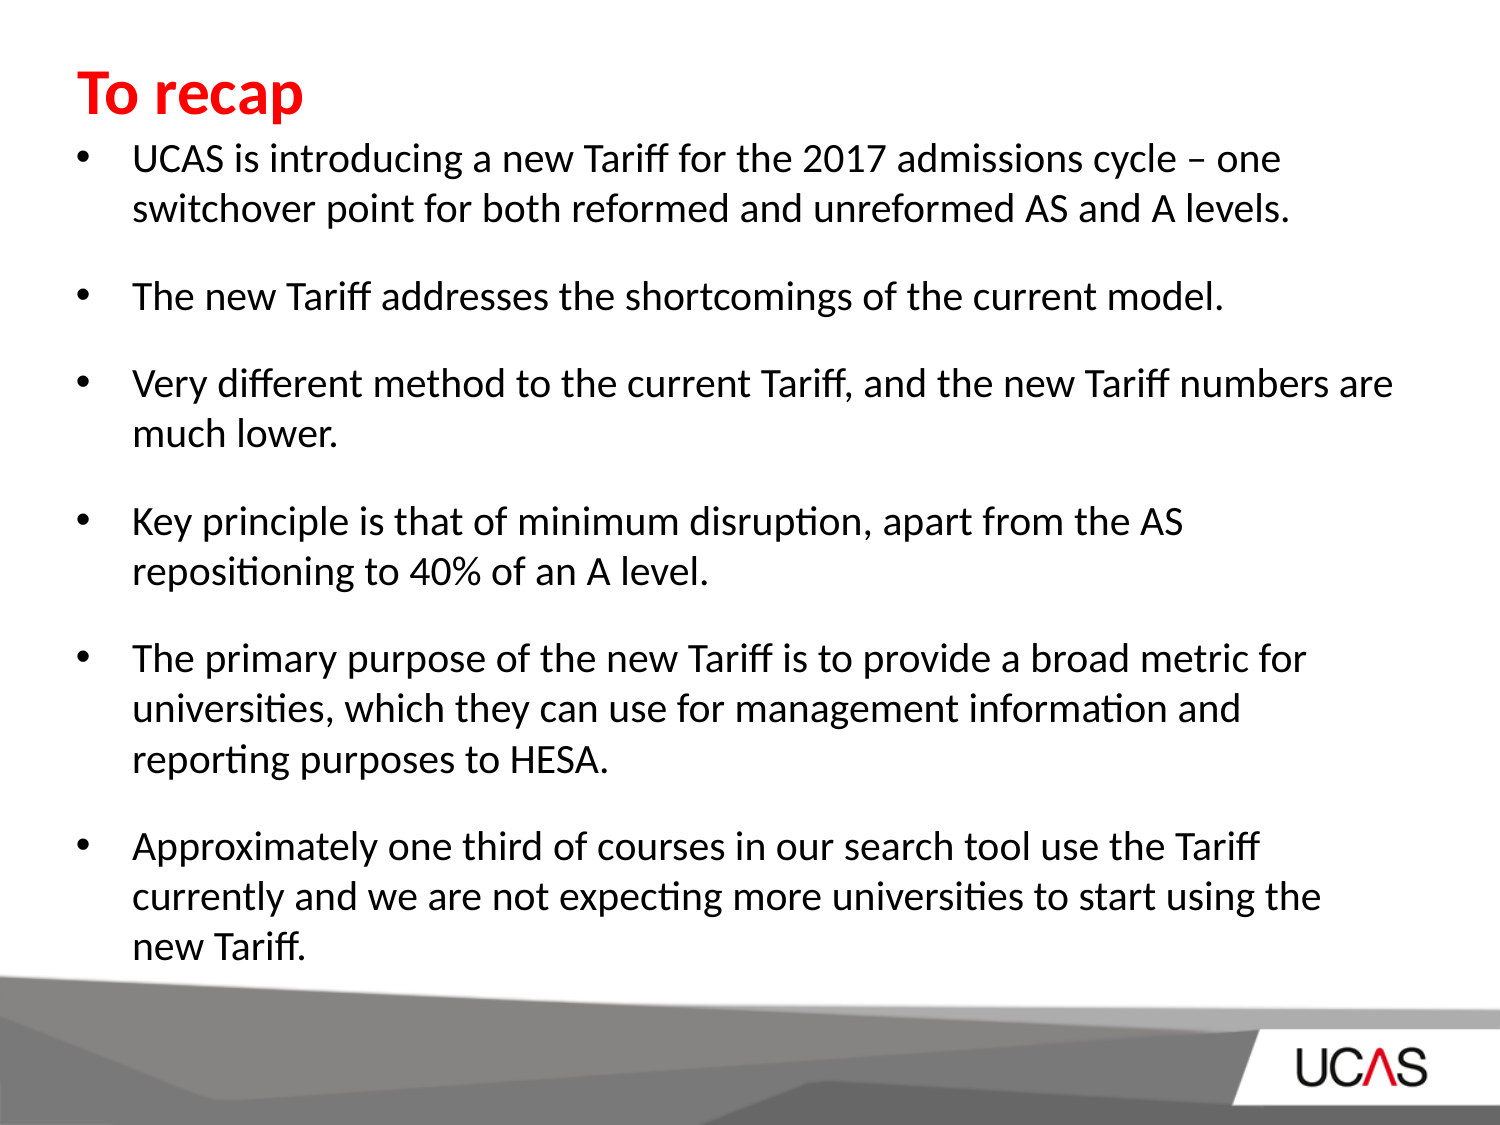

# To recap
UCAS is introducing a new Tariff for the 2017 admissions cycle – one switchover point for both reformed and unreformed AS and A levels.
The new Tariff addresses the shortcomings of the current model.
Very different method to the current Tariff, and the new Tariff numbers are much lower.
Key principle is that of minimum disruption, apart from the AS repositioning to 40% of an A level.
The primary purpose of the new Tariff is to provide a broad metric for universities, which they can use for management information and  reporting purposes to HESA.
Approximately one third of courses in our search tool use the Tariff currently and we are not expecting more universities to start using the new Tariff.